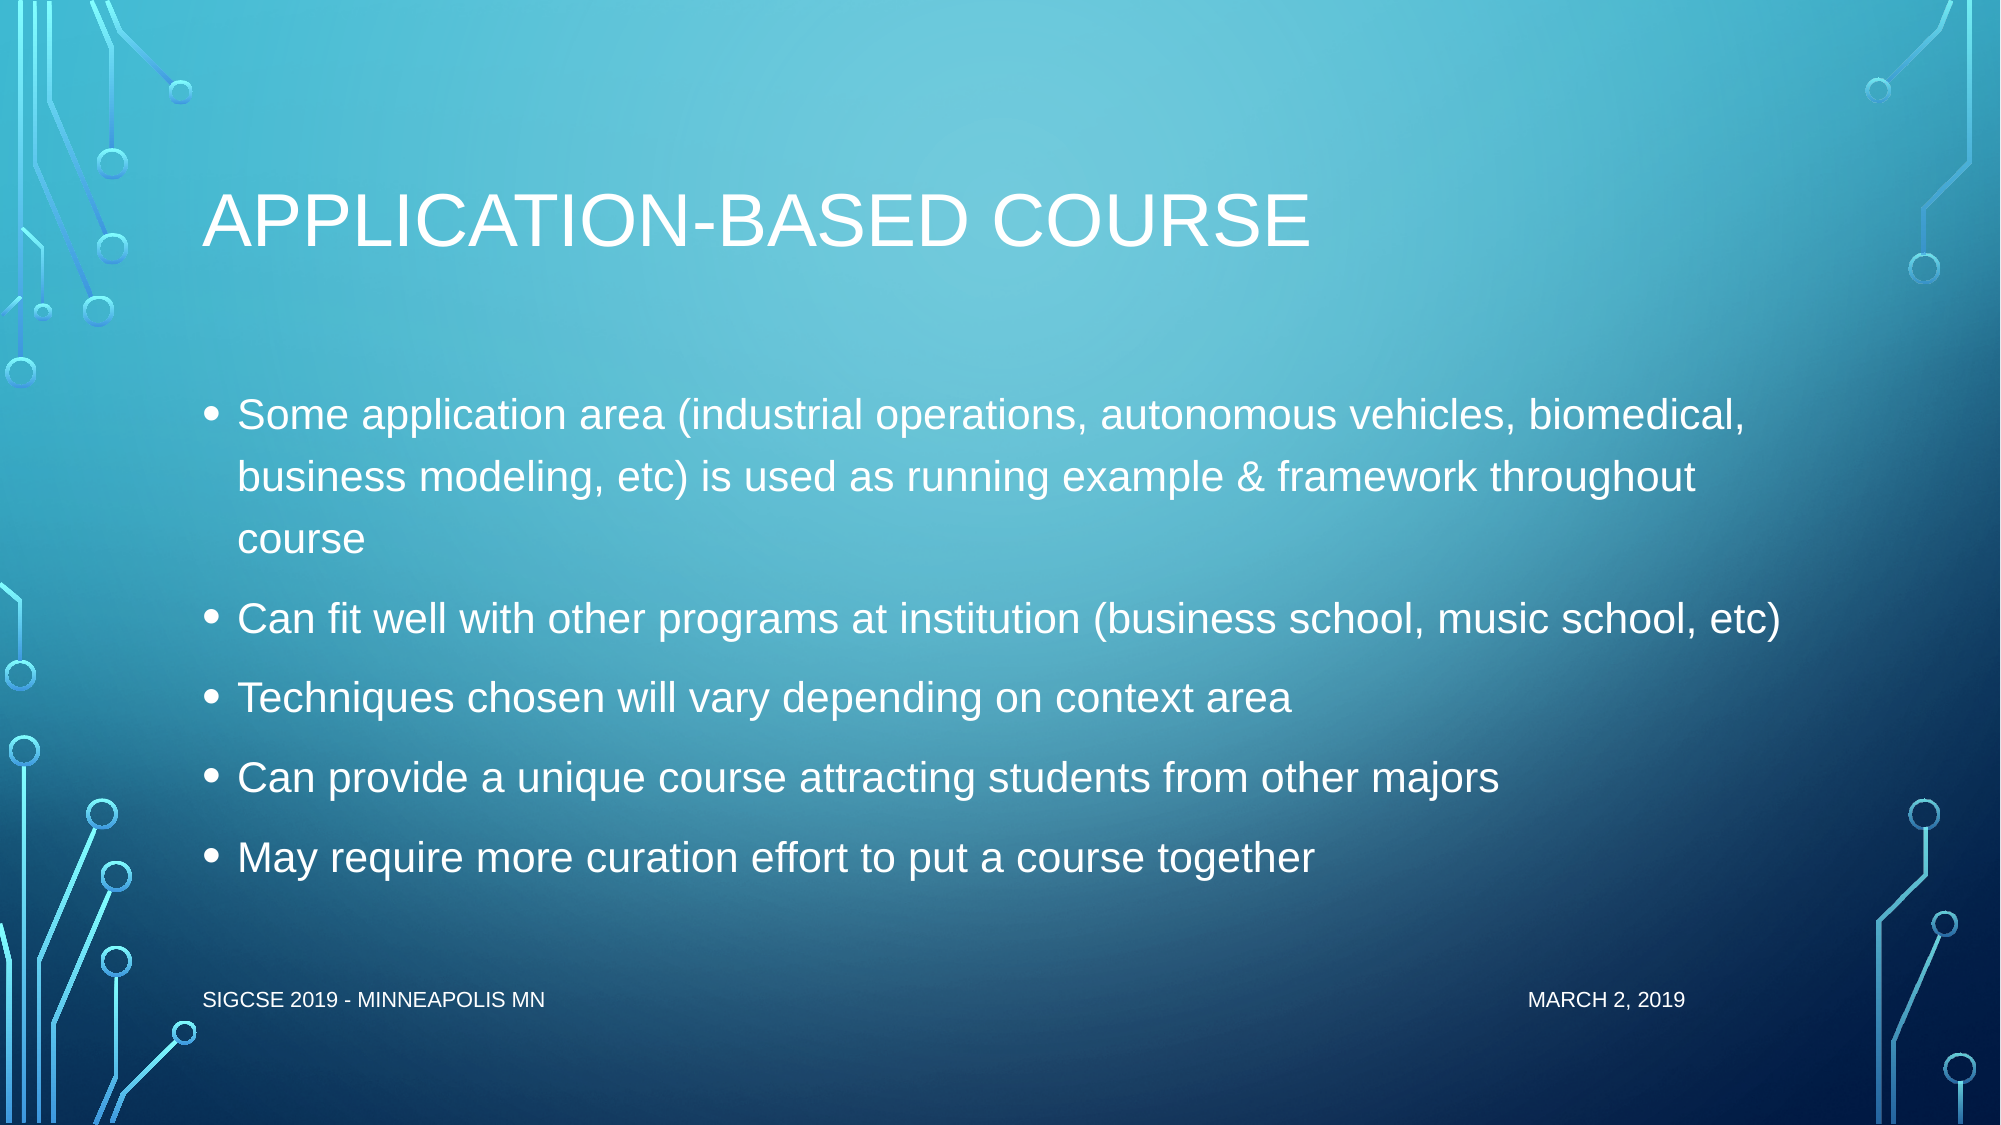

# Application-based course
Some application area (industrial operations, autonomous vehicles, biomedical, business modeling, etc) is used as running example & framework throughout course
Can fit well with other programs at institution (business school, music school, etc)
Techniques chosen will vary depending on context area
Can provide a unique course attracting students from other majors
May require more curation effort to put a course together
SIGCSE 2019 - Minneapolis MN                                                                                                                                                                    March 2, 2019